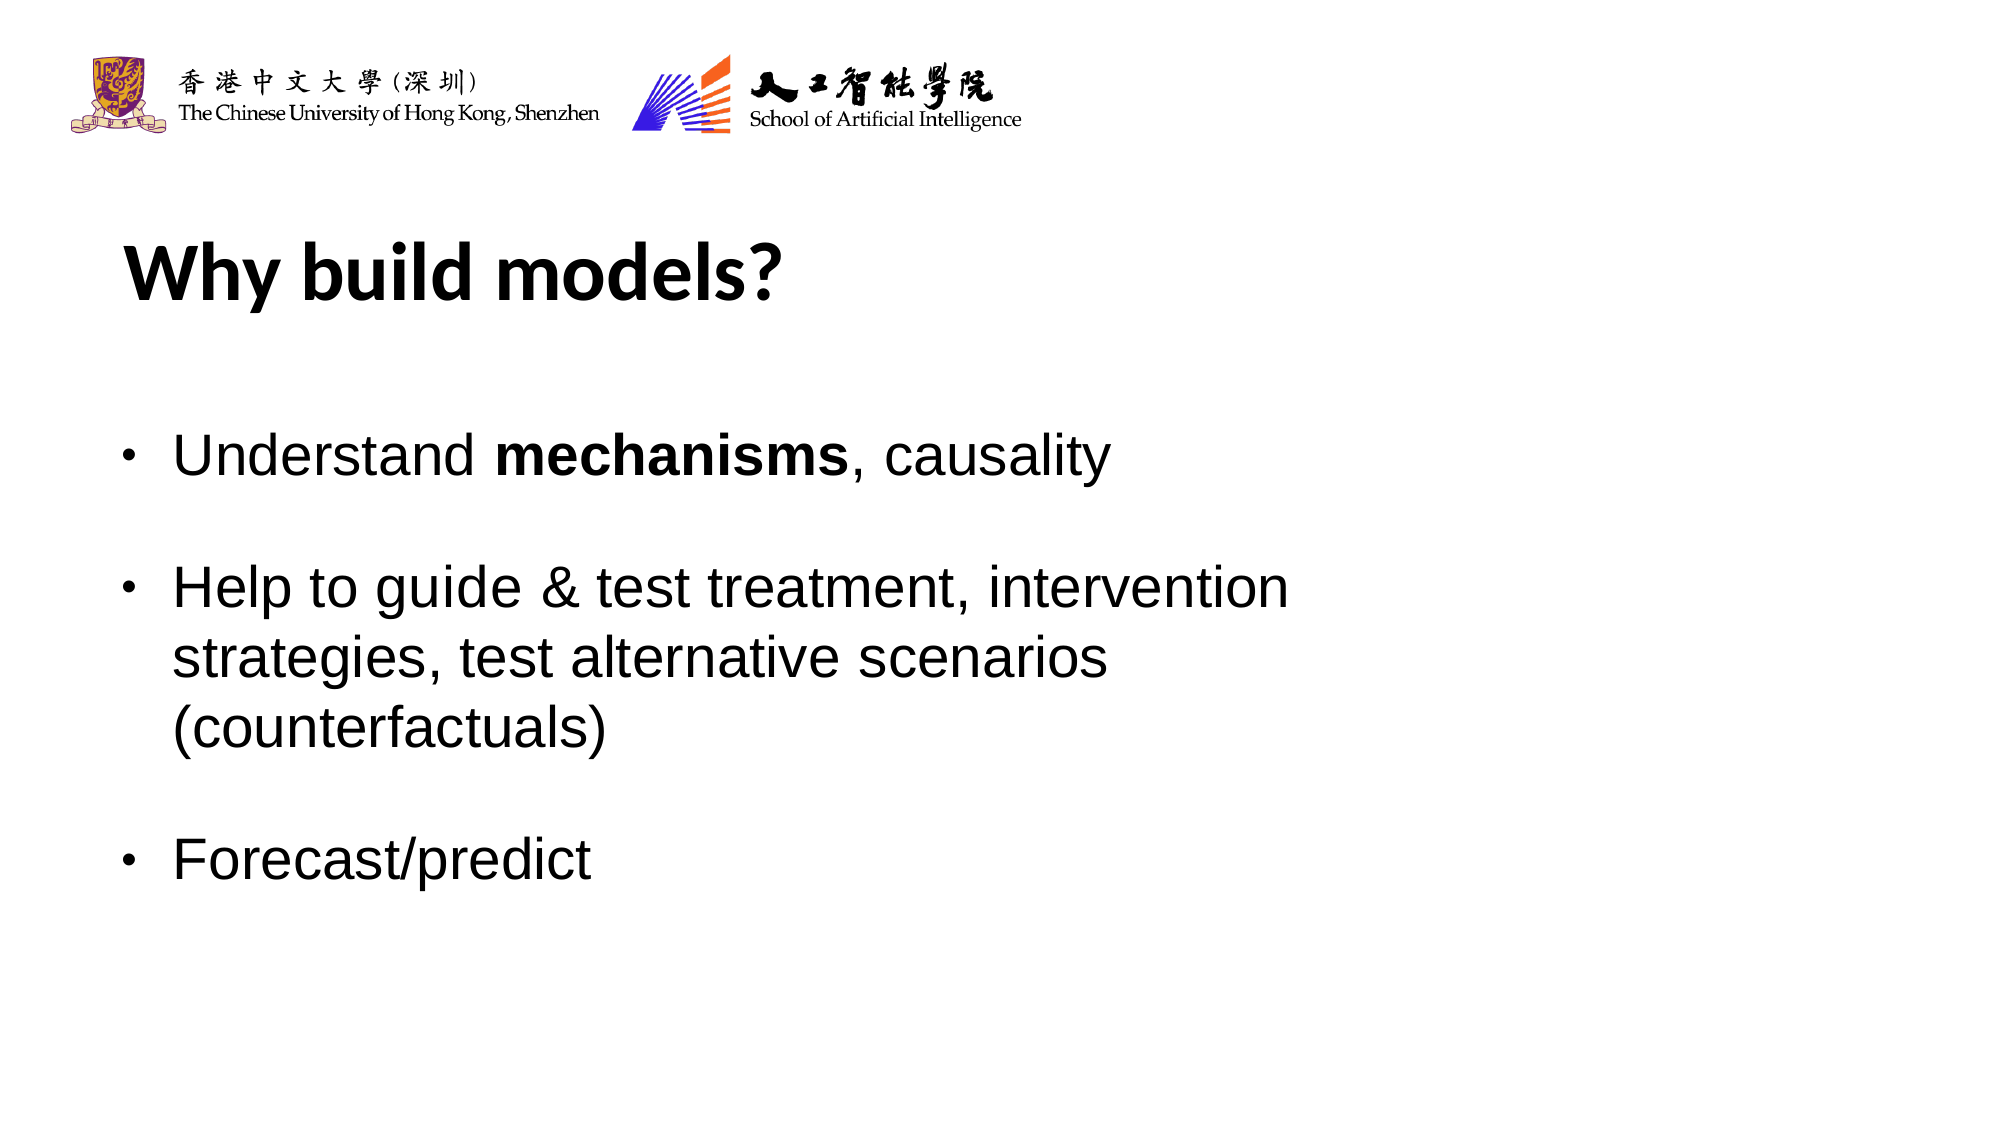

# Why build models?
Understand mechanisms, causality
•
Help to guide & test treatment, intervention strategies, test alternative scenarios (counterfactuals)
•
Forecast/predict
•